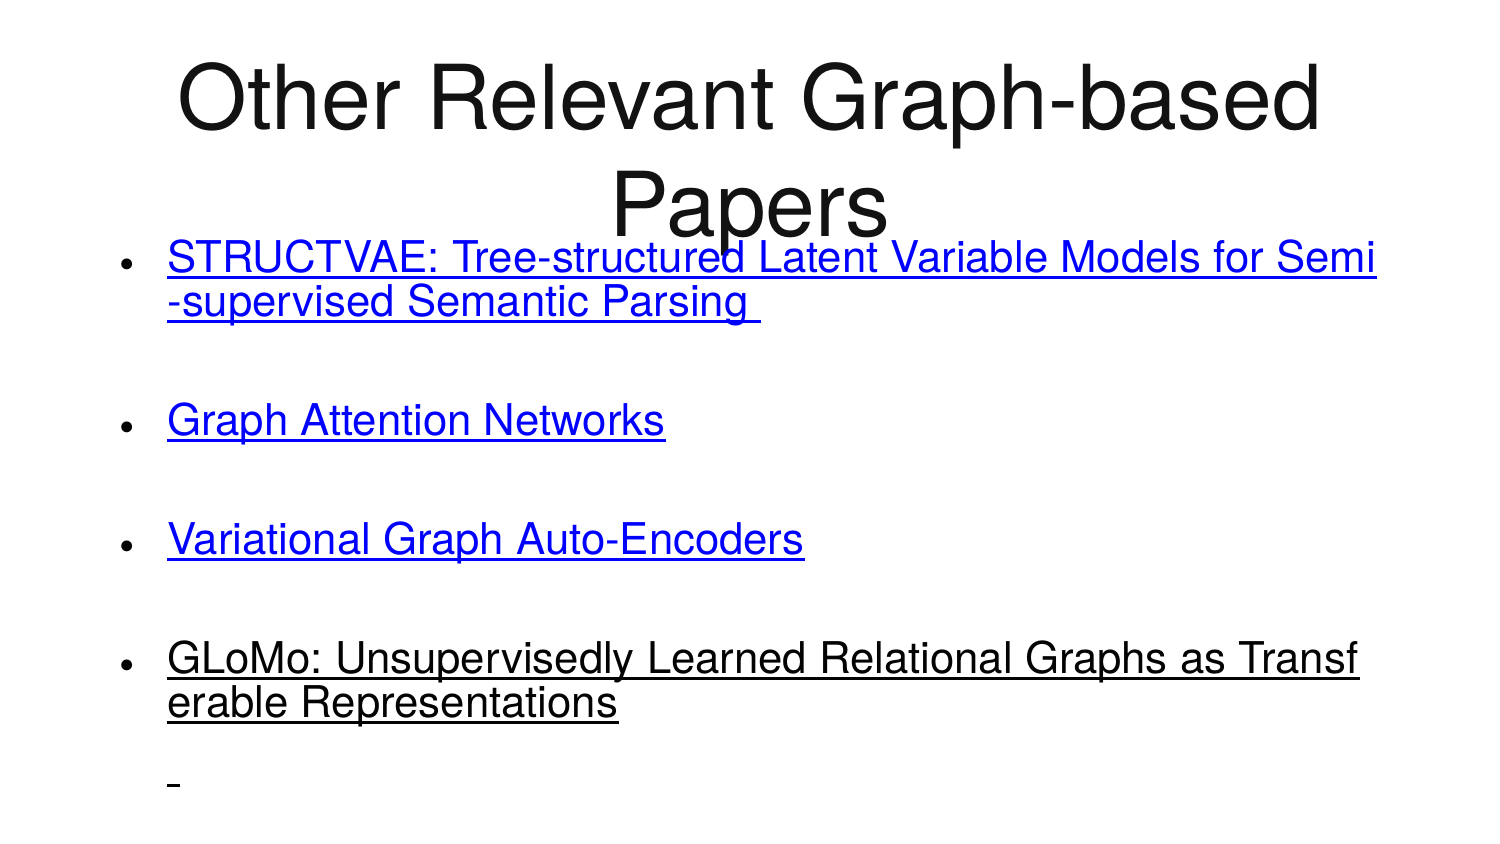

# Other Relevant Graph-based Papers
STRUCTVAE: Tree-structured Latent Variable Models for Semi-supervised Semantic Parsing
Graph Attention Networks
Variational Graph Auto-Encoders
GLoMo: Unsupervisedly Learned Relational Graphs as Transferable Representations